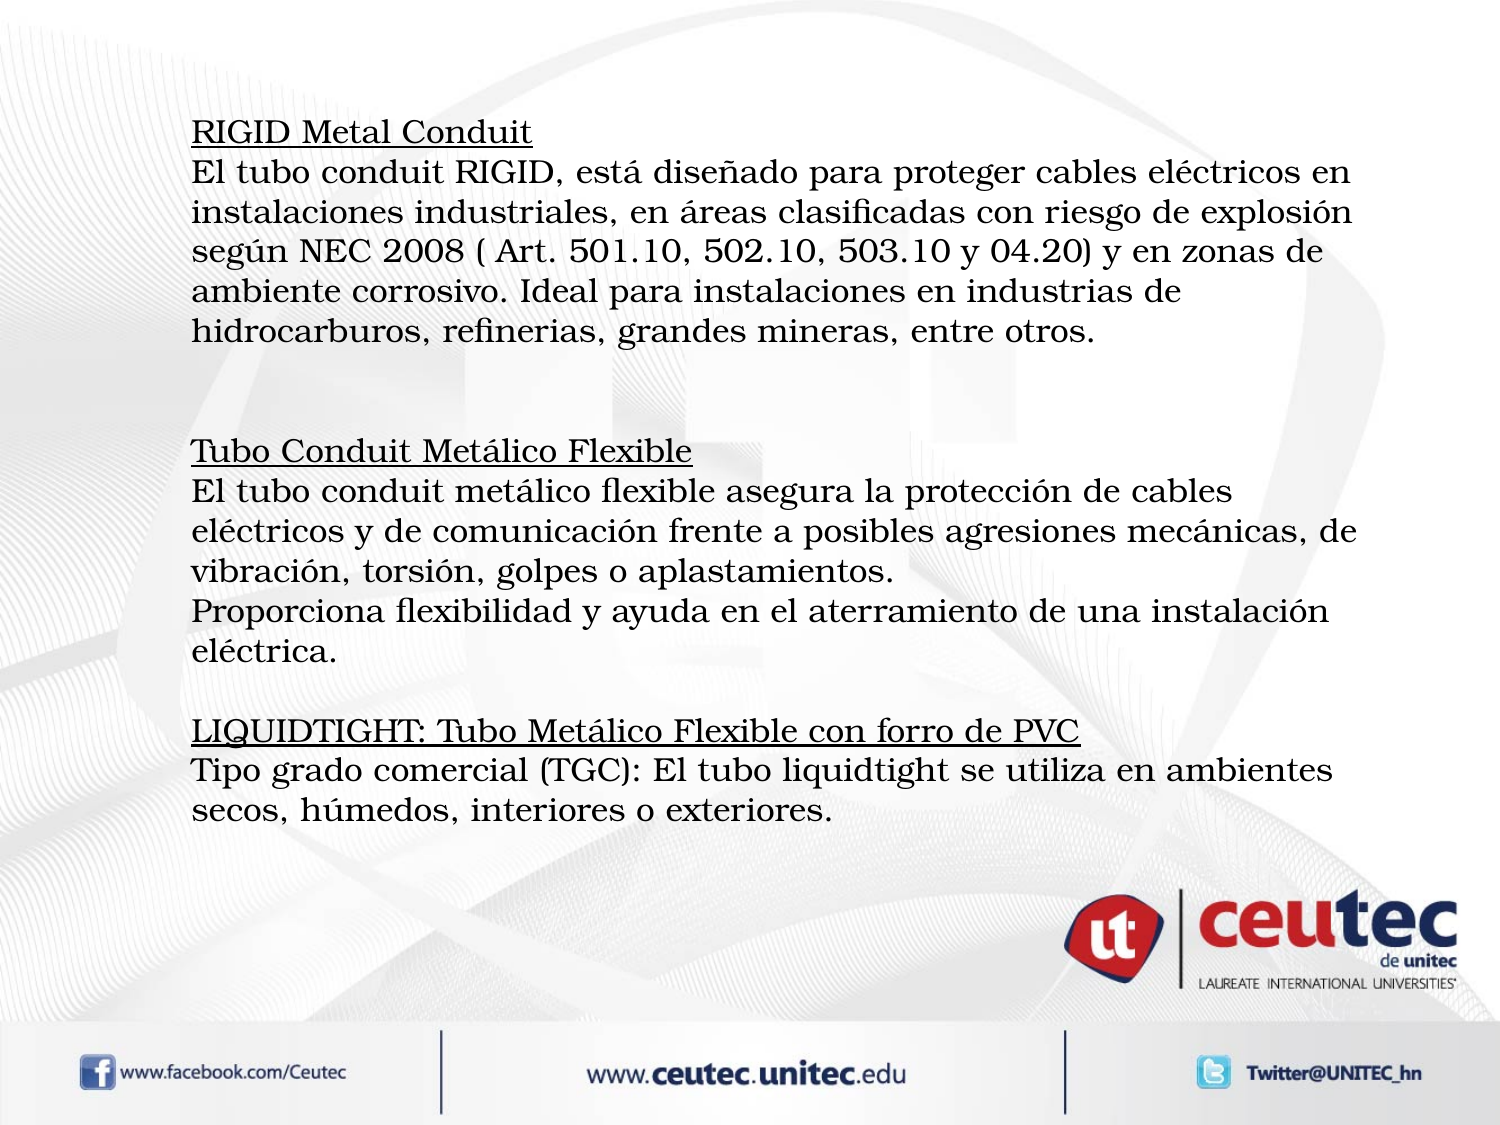

# RIGID Metal Conduit El tubo conduit RIGID, está diseñado para proteger cables eléctricos en instalaciones industriales, en áreas clasificadas con riesgo de explosión según NEC 2008 ( Art. 501.10, 502.10, 503.10 y 04.20) y en zonas de ambiente corrosivo. Ideal para instalaciones en industrias de hidrocarburos, refinerias, grandes mineras, entre otros. Tubo Conduit Metálico Flexible El tubo conduit metálico flexible asegura la protección de cables eléctricos y de comunicación frente a posibles agresiones mecánicas, de vibración, torsión, golpes o aplastamientos. Proporciona flexibilidad y ayuda en el aterramiento de una instalación eléctrica. LIQUIDTIGHT: Tubo Metálico Flexible con forro de PVC Tipo grado comercial (TGC): El tubo liquidtight se utiliza en ambientes secos, húmedos, interiores o exteriores.